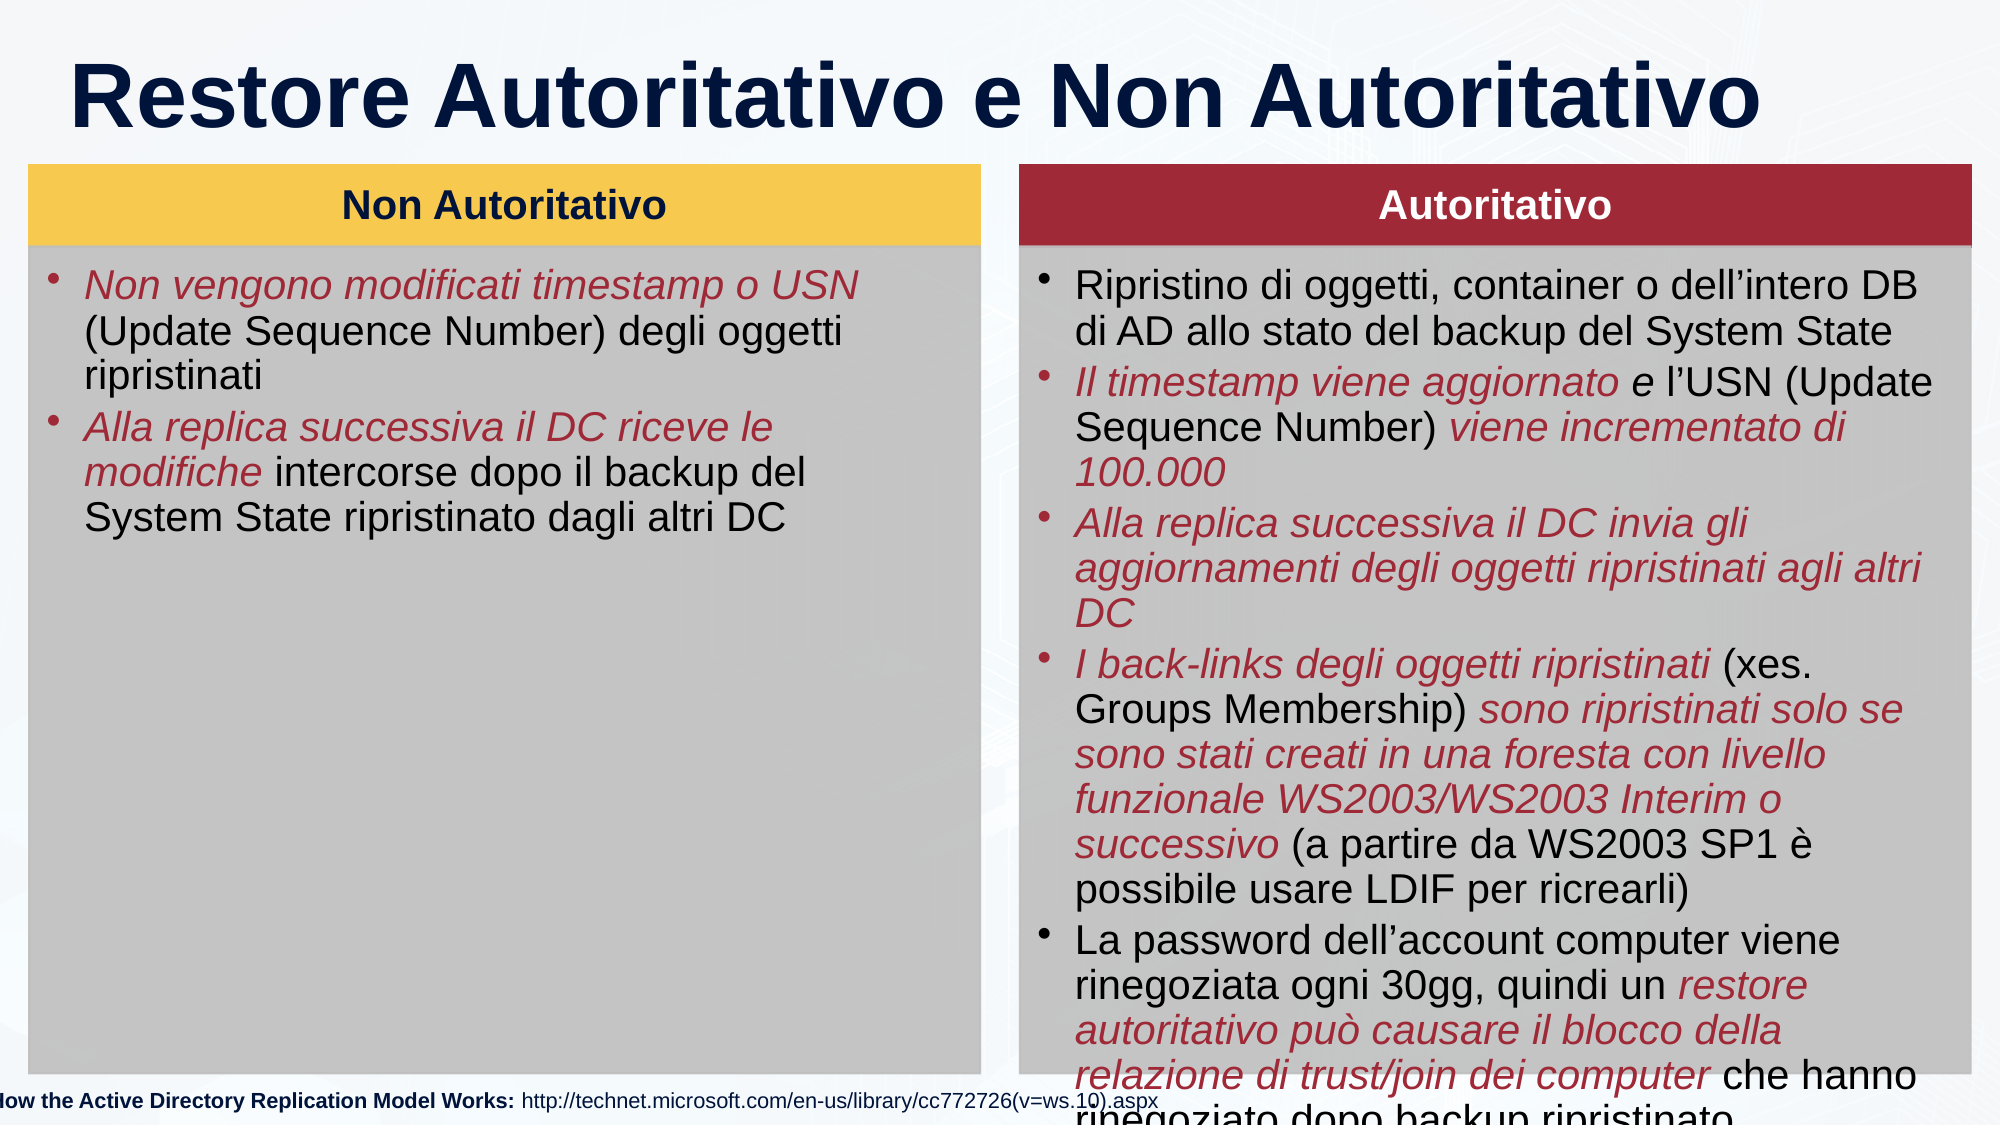

# Restore Autoritativo e Non Autoritativo
Non Autoritativo
Autoritativo
Non vengono modificati timestamp o USN (Update Sequence Number) degli oggetti ripristinati
Alla replica successiva il DC riceve le modifiche intercorse dopo il backup del System State ripristinato dagli altri DC
Ripristino di oggetti, container o dell’intero DB di AD allo stato del backup del System State
Il timestamp viene aggiornato e l’USN (Update Sequence Number) viene incrementato di 100.000
Alla replica successiva il DC invia gli aggiornamenti degli oggetti ripristinati agli altri DC
I back-links degli oggetti ripristinati (xes. Groups Membership) sono ripristinati solo se sono stati creati in una foresta con livello funzionale WS2003/WS2003 Interim o successivo (a partire da WS2003 SP1 è possibile usare LDIF per ricrearli)
La password dell’account computer viene rinegoziata ogni 30gg, quindi un restore autoritativo può causare il blocco della relazione di trust/join dei computer che hanno rinegoziato dopo backup ripristinato
How the Active Directory Replication Model Works: http://technet.microsoft.com/en-us/library/cc772726(v=ws.10).aspx